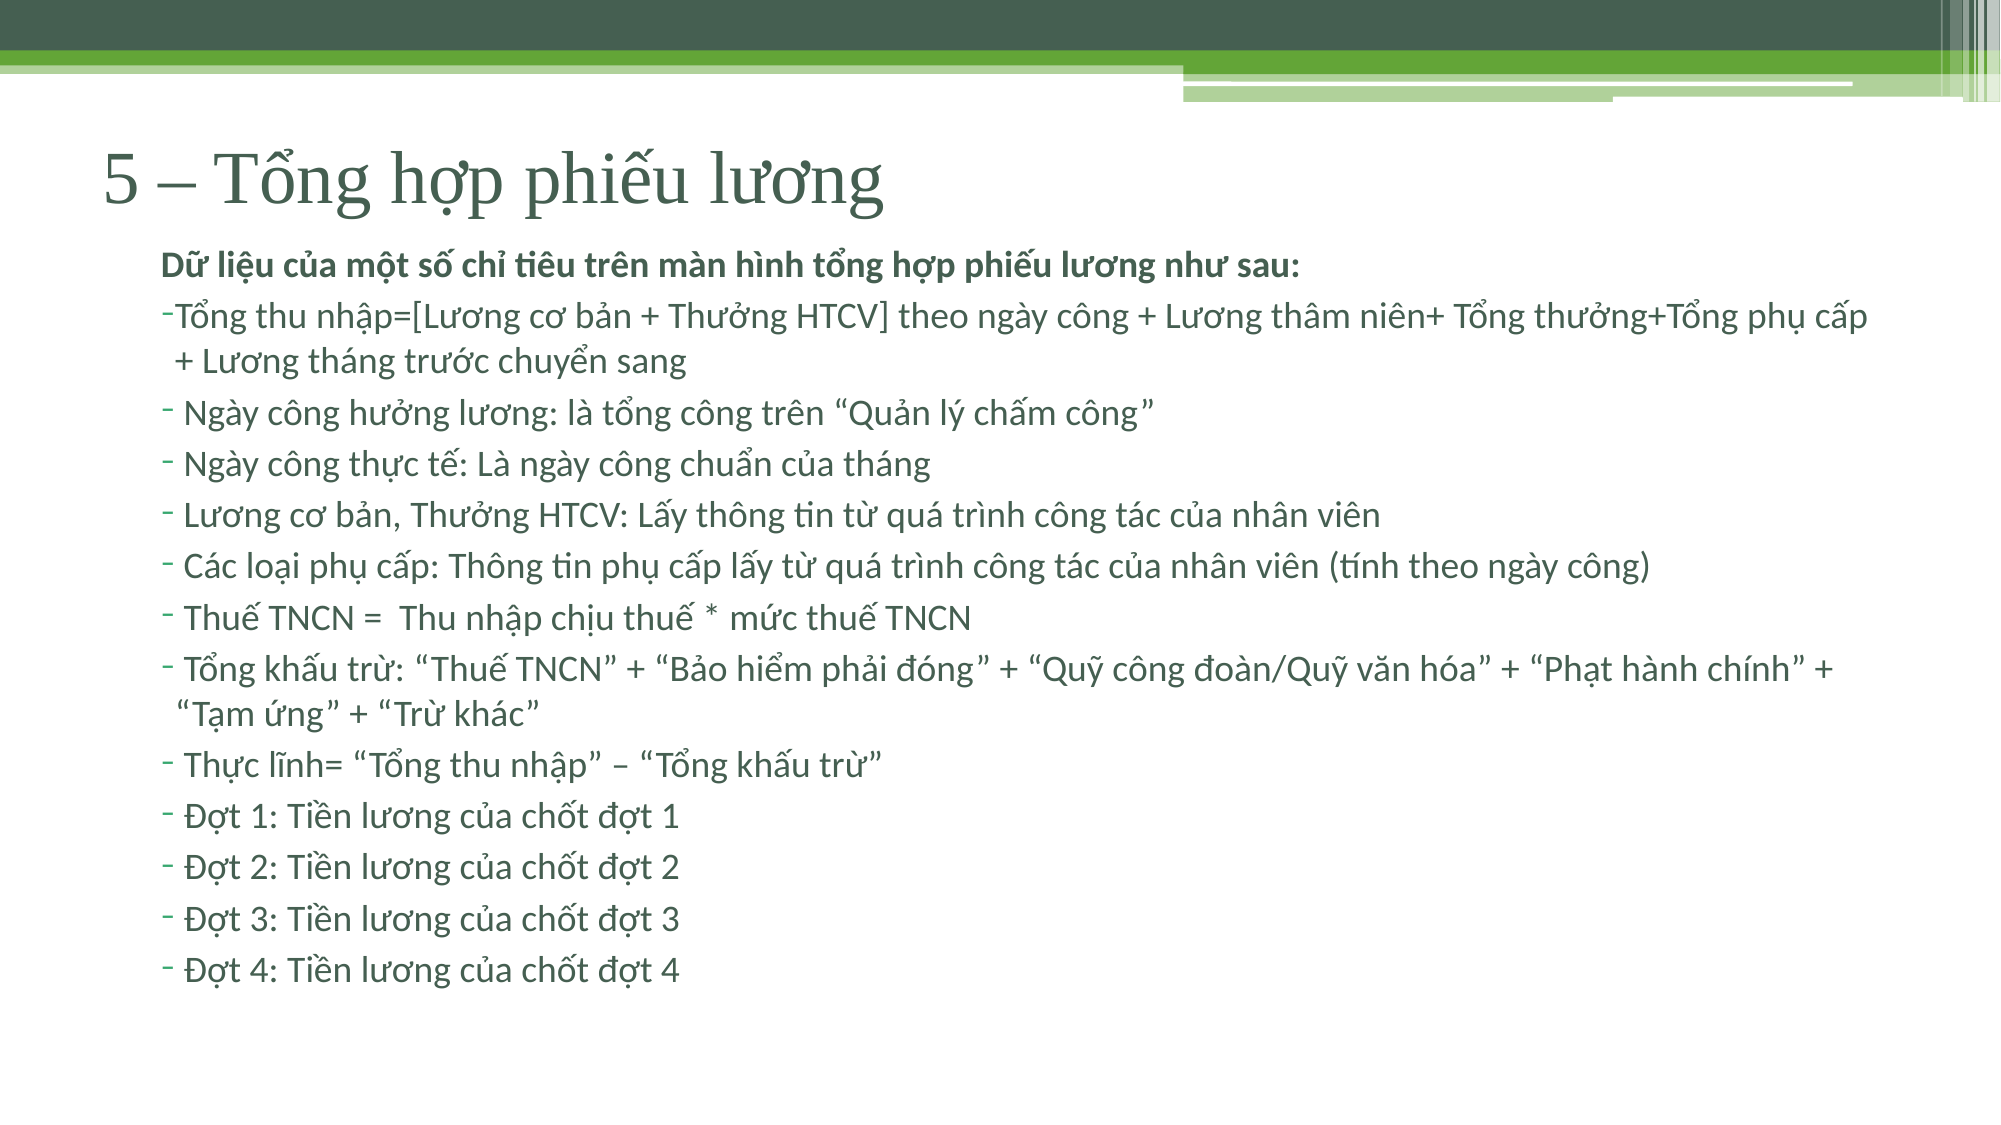

# 5 – Tổng hợp phiếu lương
Dữ liệu của một số chỉ tiêu trên màn hình tổng hợp phiếu lương như sau:
Tổng thu nhập=[Lương cơ bản + Thưởng HTCV] theo ngày công + Lương thâm niên+ Tổng thưởng+Tổng phụ cấp + Lương tháng trước chuyển sang
 Ngày công hưởng lương: là tổng công trên “Quản lý chấm công”
 Ngày công thực tế: Là ngày công chuẩn của tháng
 Lương cơ bản, Thưởng HTCV: Lấy thông tin từ quá trình công tác của nhân viên
 Các loại phụ cấp: Thông tin phụ cấp lấy từ quá trình công tác của nhân viên (tính theo ngày công)
 Thuế TNCN =  Thu nhập chịu thuế * mức thuế TNCN
 Tổng khấu trừ: “Thuế TNCN” + “Bảo hiểm phải đóng” + “Quỹ công đoàn/Quỹ văn hóa” + “Phạt hành chính” + “Tạm ứng” + “Trừ khác”
 Thực lĩnh= “Tổng thu nhập” – “Tổng khấu trừ”
 Đợt 1: Tiền lương của chốt đợt 1
 Đợt 2: Tiền lương của chốt đợt 2
 Đợt 3: Tiền lương của chốt đợt 3
 Đợt 4: Tiền lương của chốt đợt 4